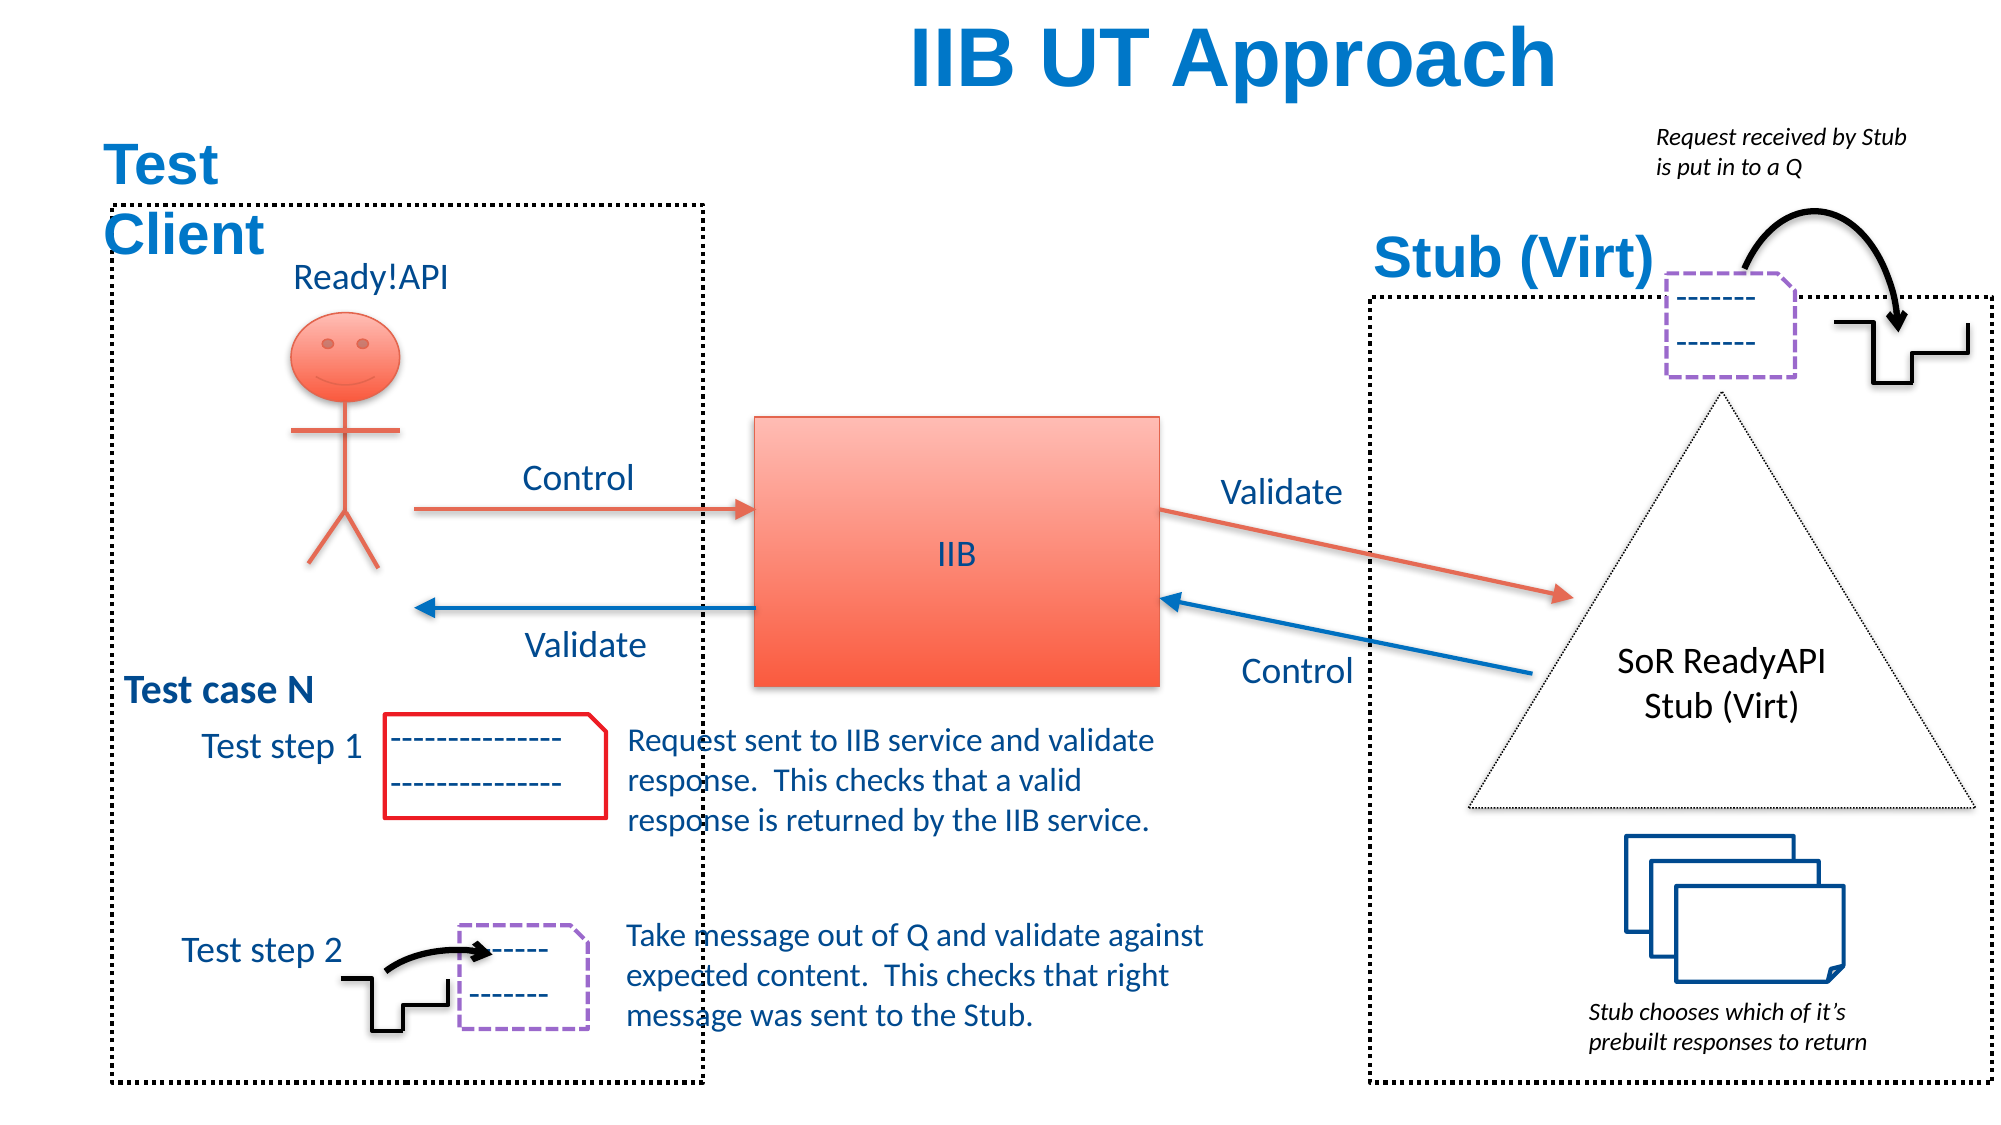

IIB UT Approach
Request received by Stub is put in to a Q
Test Client

Stub (Virt)
Ready!API

--------------

SoR ReadyAPI Stub (Virt)

IIB
Control
Validate
Validate
Control
Test case N
---------------
---------------

Request sent to IIB service and validate response.  This checks that a valid response is returned by the IIB service.
Test step 1

Take message out of Q and validate against expected content.  This checks that right message was sent to the Stub.
--------------

Test step 2

Stub chooses which of it’s prebuilt responses to return